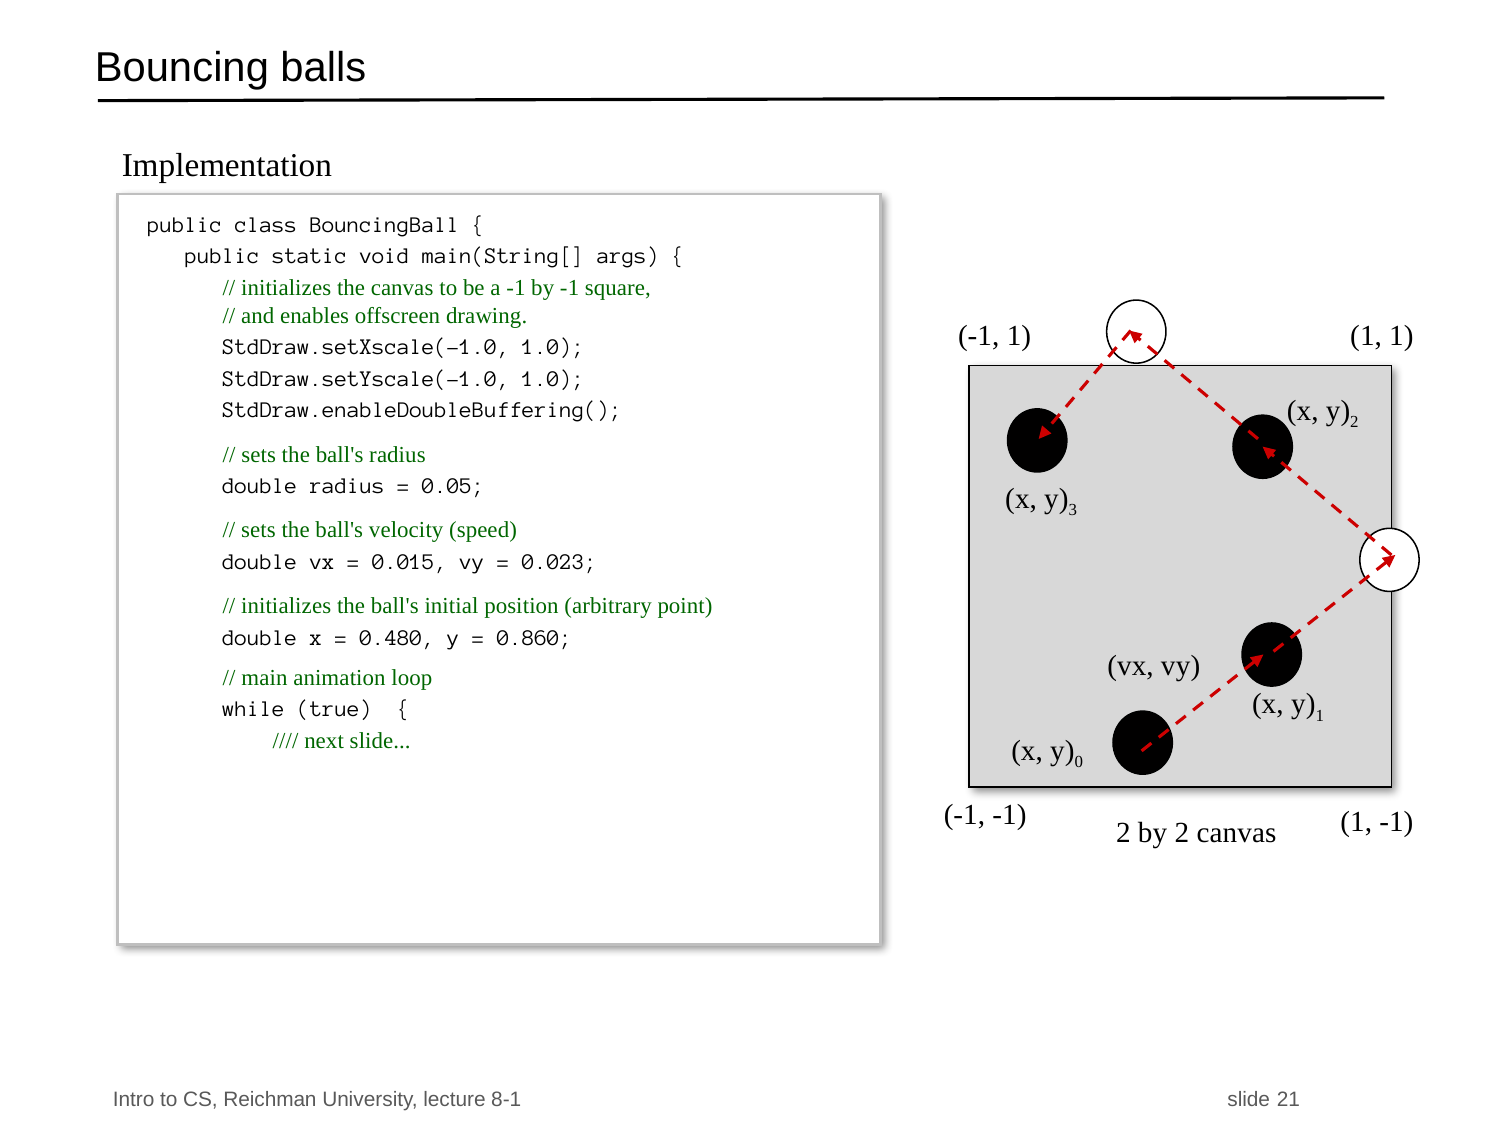

# Bouncing balls
Implementation
public class BouncingBall {
   public static void main(String[] args) {
             // initializes the canvas to be a -1 by -1 square,
             // and enables offscreen drawing.
      StdDraw.setXscale(-1.0, 1.0);
      StdDraw.setYscale(-1.0, 1.0);
      StdDraw.enableDoubleBuffering();
      // sets the ball's radius
      double radius = 0.05;
             // sets the ball's velocity (speed)
      double vx = 0.015, vy = 0.023;
             // initializes the ball's initial position (arbitrary point)
      double x = 0.480, y = 0.860;
      // main animation loop
      while (true)  {
          //// next slide...

(-1, 1)
(1, 1)
(-1, -1)
(1, -1)

(x, y)3

(x, y)2

(x, y)1
(vx, vy)

(x, y)0
2 by 2 canvas